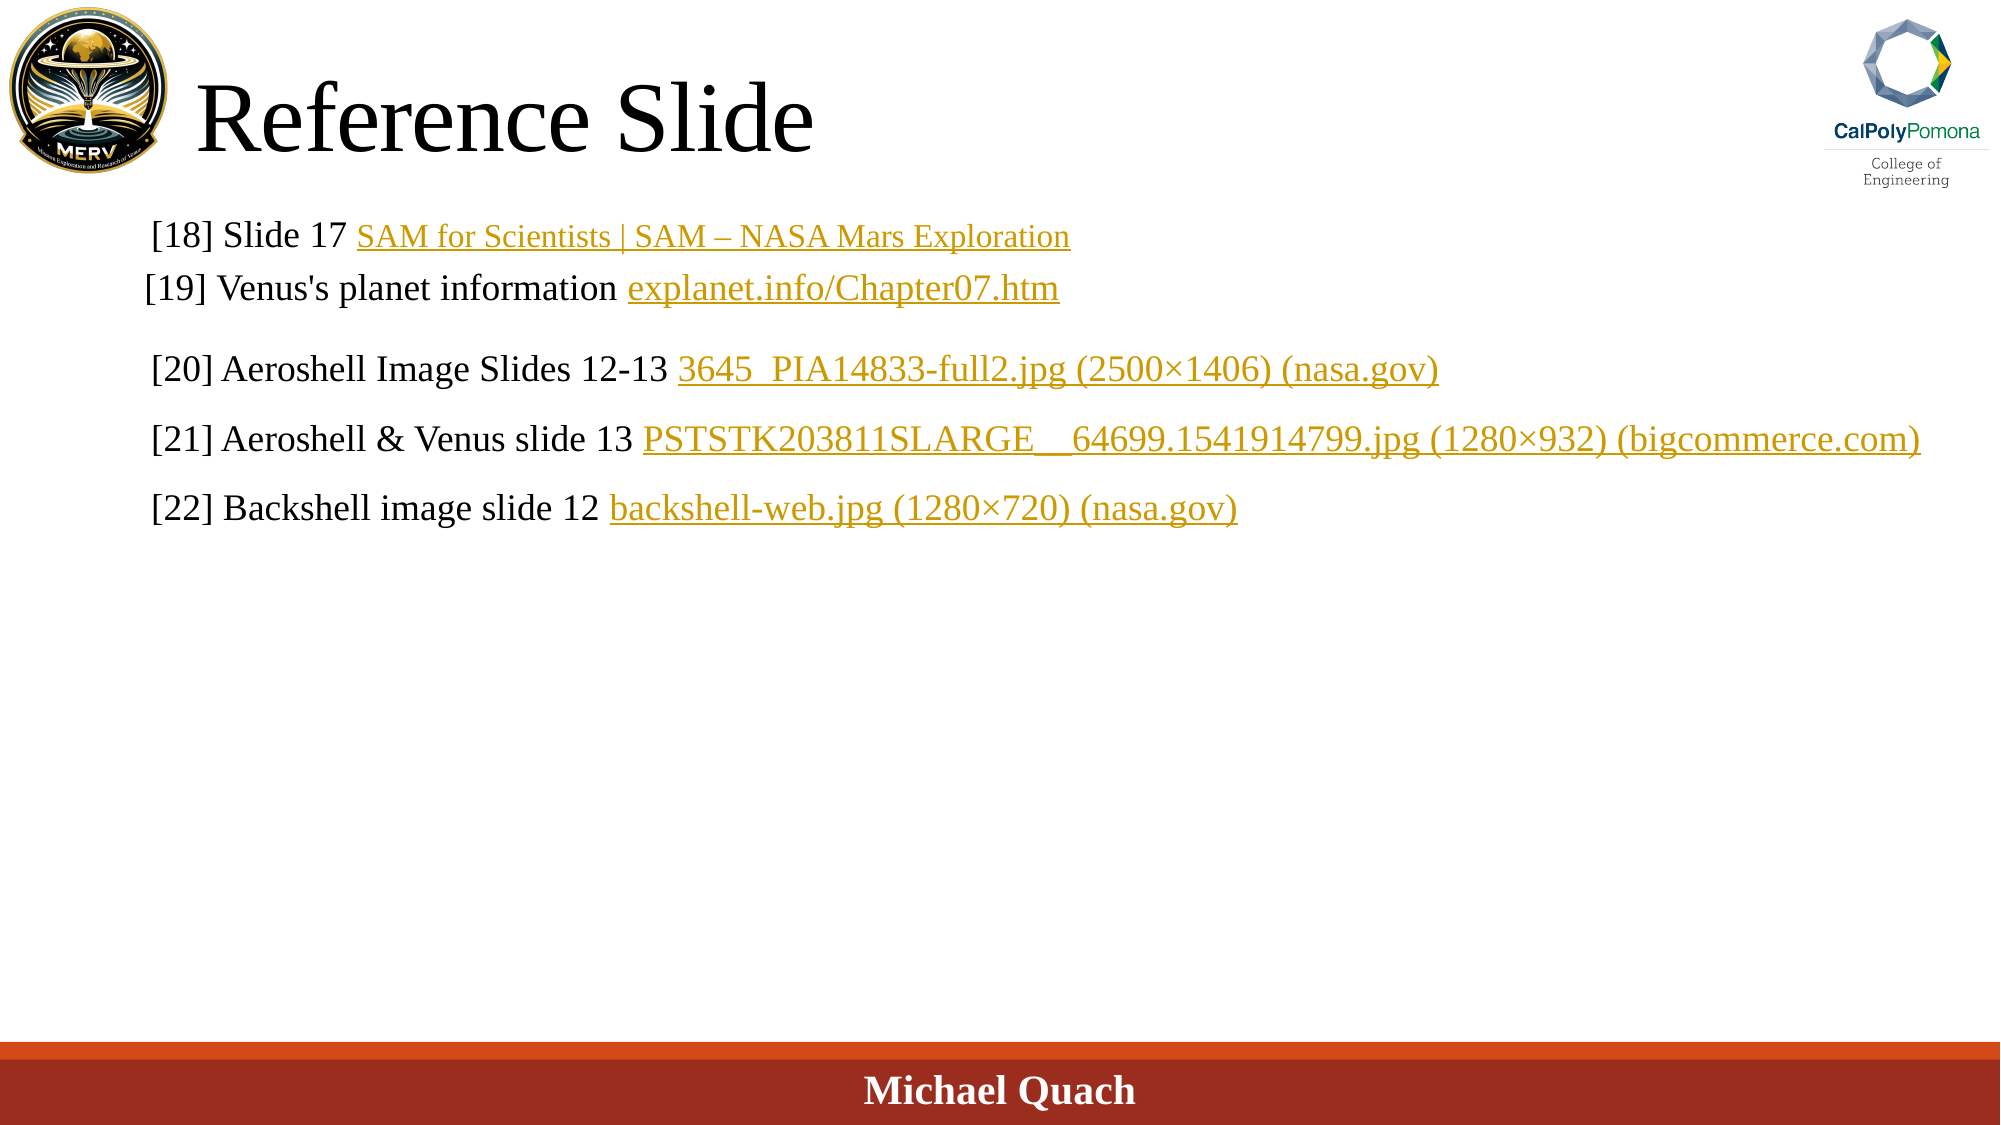

# Reference Slide
[18] Slide 17 SAM for Scientists | SAM – NASA Mars Exploration
[19] Venus's planet information explanet.info/Chapter07.htm
[20] Aeroshell Image Slides 12-13 3645_PIA14833-full2.jpg (2500×1406) (nasa.gov)
[21] Aeroshell & Venus slide 13 PSTSTK203811SLARGE__64699.1541914799.jpg (1280×932) (bigcommerce.com)
[22] Backshell image slide 12 backshell-web.jpg (1280×720) (nasa.gov)

Michael Quach
61